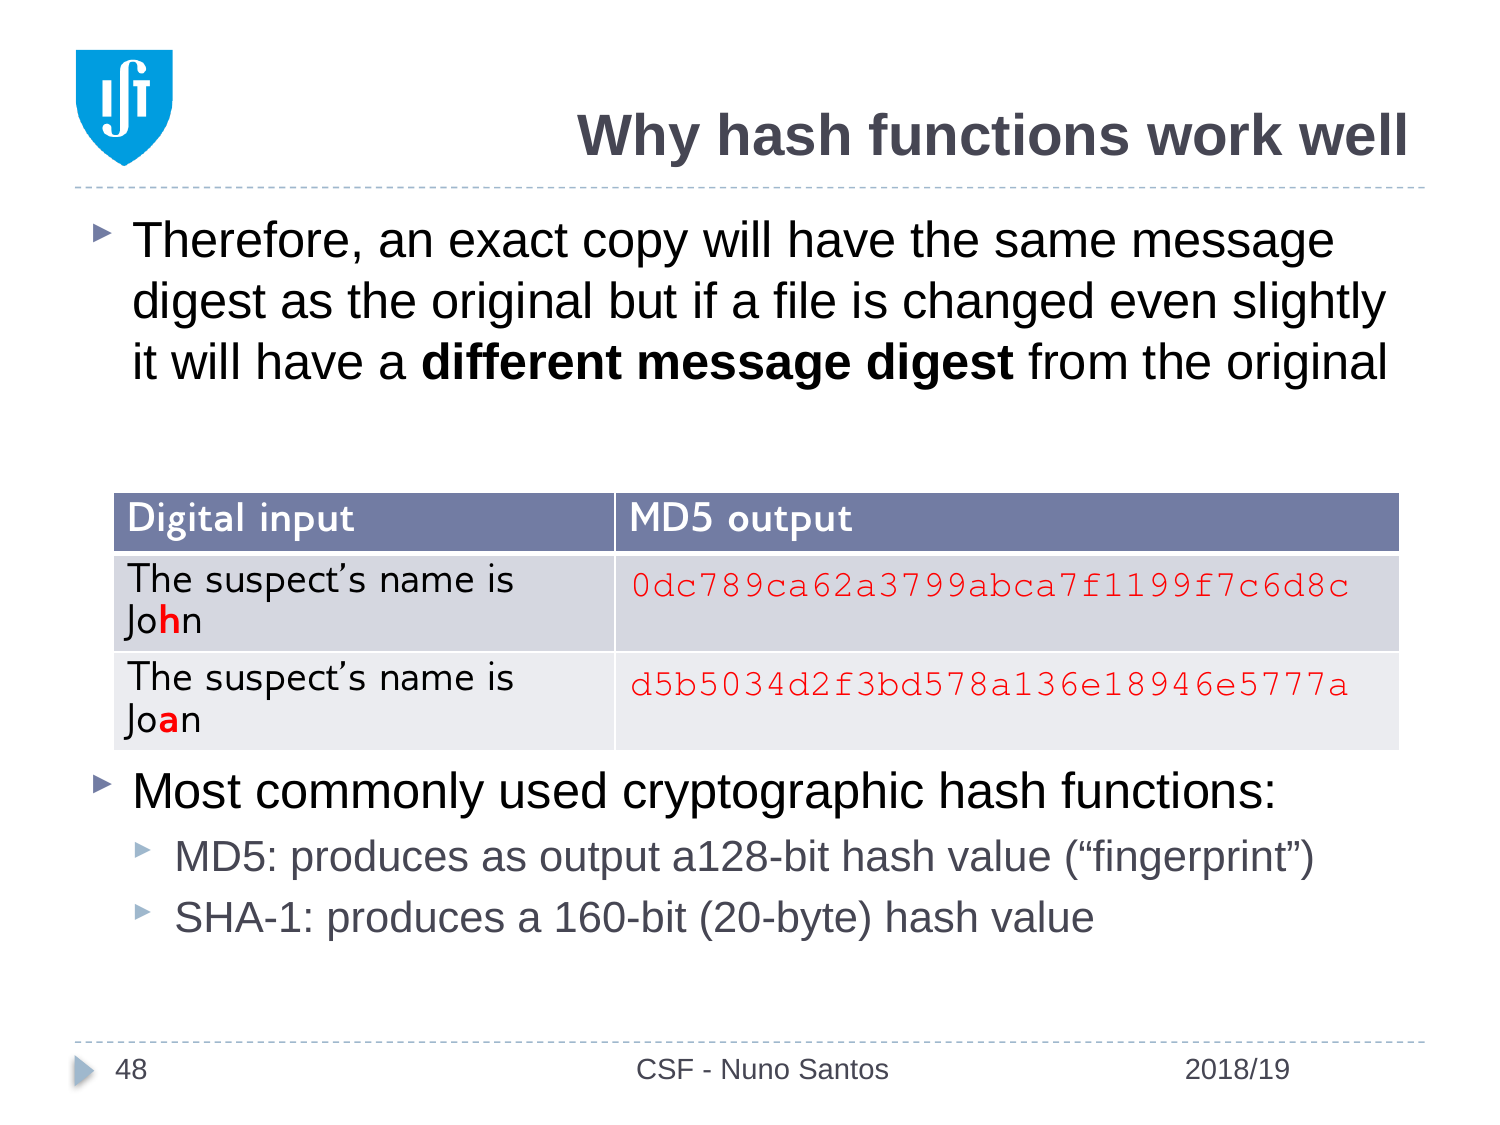

# Why hash functions work well
Therefore, an exact copy will have the same message digest as the original but if a file is changed even slightly it will have a different message digest from the original

Most commonly used cryptographic hash functions:
MD5: produces as output a128-bit hash value (“fingerprint”)
SHA-1: produces a 160-bit (20-byte) hash value

| Digital input | MD5 output |
| --- | --- |
| The suspect’s name is John | 0dc789ca62a3799abca7f1199f7c6d8c |
| The suspect’s name is Joan | d5b5034d2f3bd578a136e18946e5777a |
48
CSF - Nuno Santos
2018/19